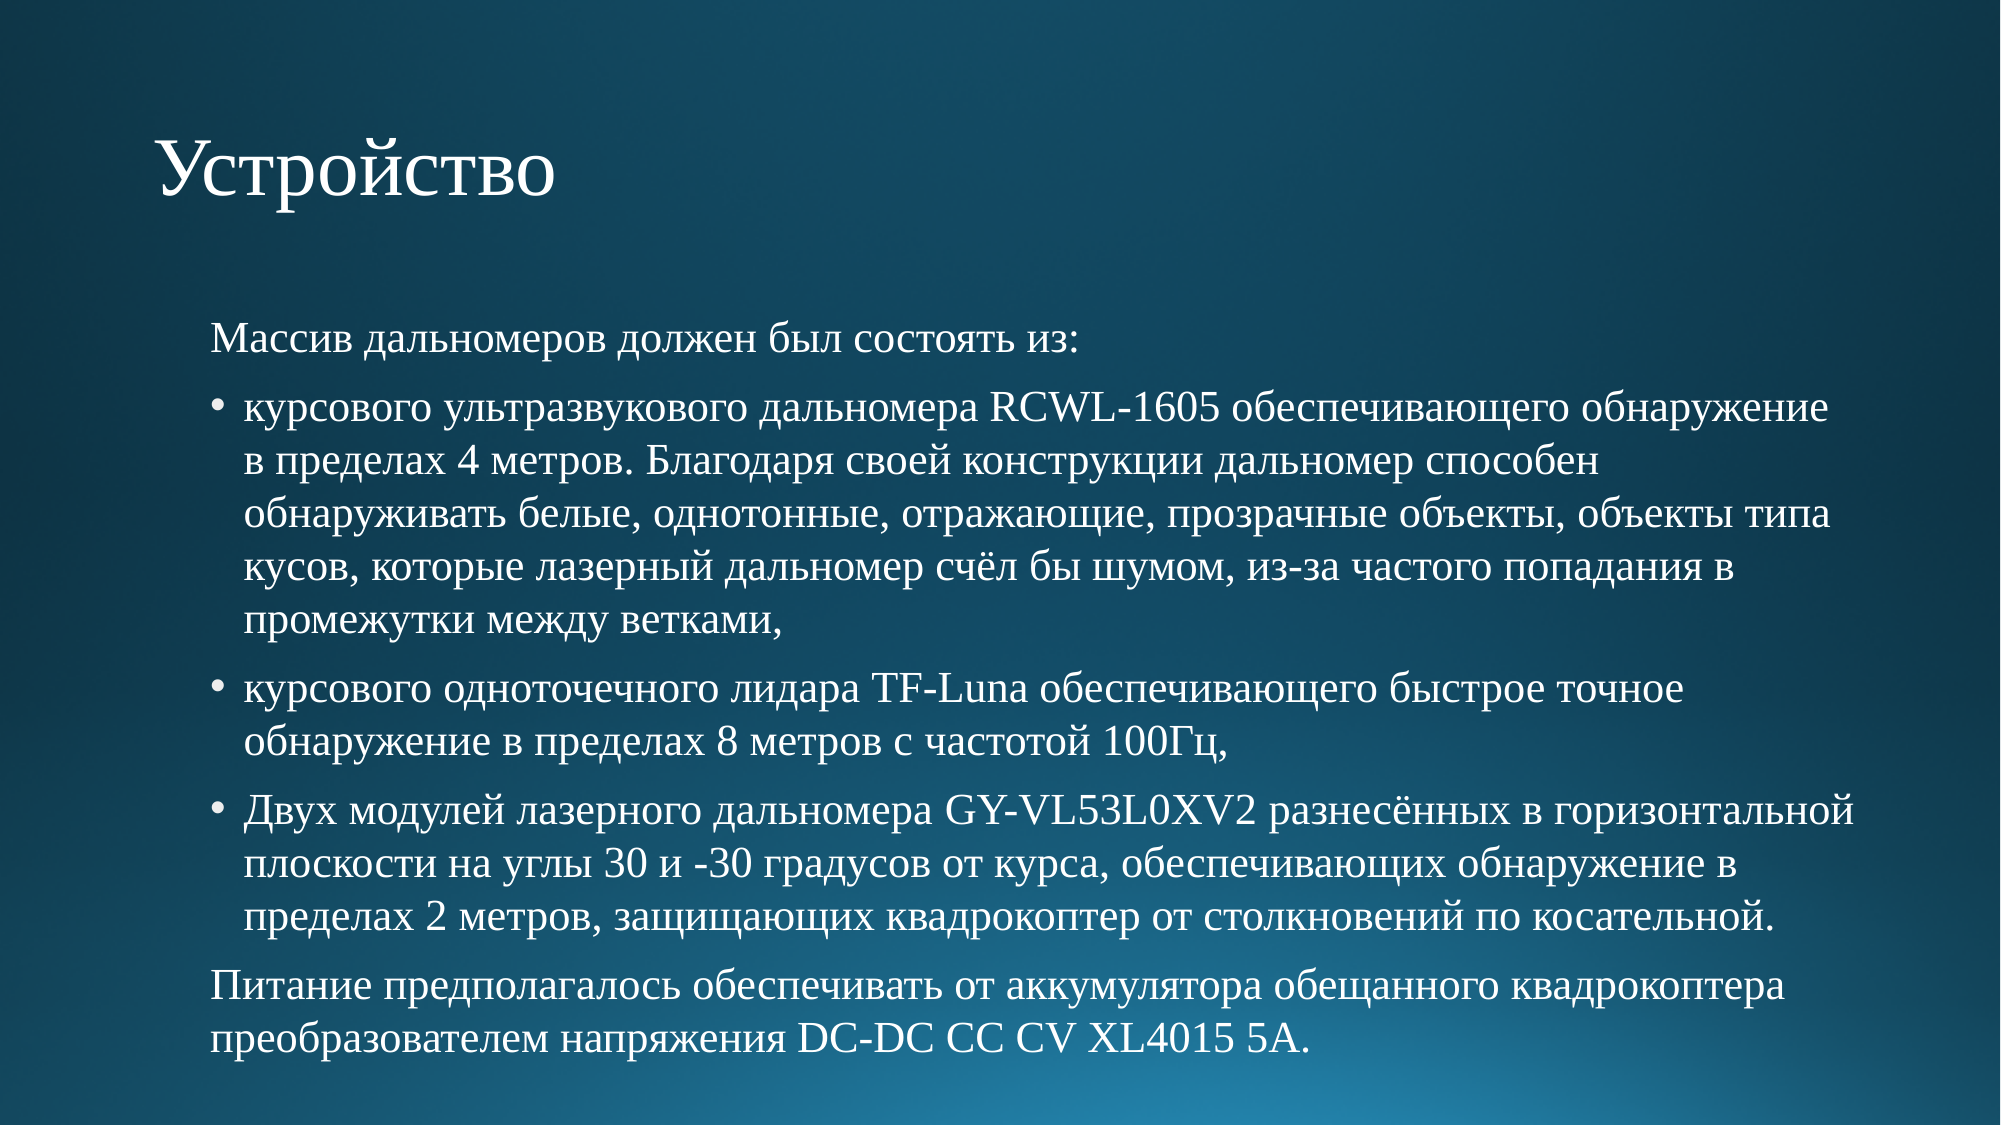

# Устройство
Массив дальномеров должен был состоять из:
курсового ультразвукового дальномера RCWL-1605 обеспечивающего обнаружение в пределах 4 метров. Благодаря своей конструкции дальномер способен обнаруживать белые, однотонные, отражающие, прозрачные объекты, объекты типа кусов, которые лазерный дальномер счёл бы шумом, из-за частого попадания в промежутки между ветками,
курсового одноточечного лидара TF-Luna обеспечивающего быстрое точное обнаружение в пределах 8 метров с частотой 100Гц,
Двух модулей лазерного дальномера GY-VL53L0XV2 разнесённых в горизонтальной плоскости на углы 30 и -30 градусов от курса, обеспечивающих обнаружение в пределах 2 метров, защищающих квадрокоптер от столкновений по косательной.
Питание предполагалось обеспечивать от аккумулятора обещанного квадрокоптера преобразователем напряжения DC-DC CC CV XL4015 5А.